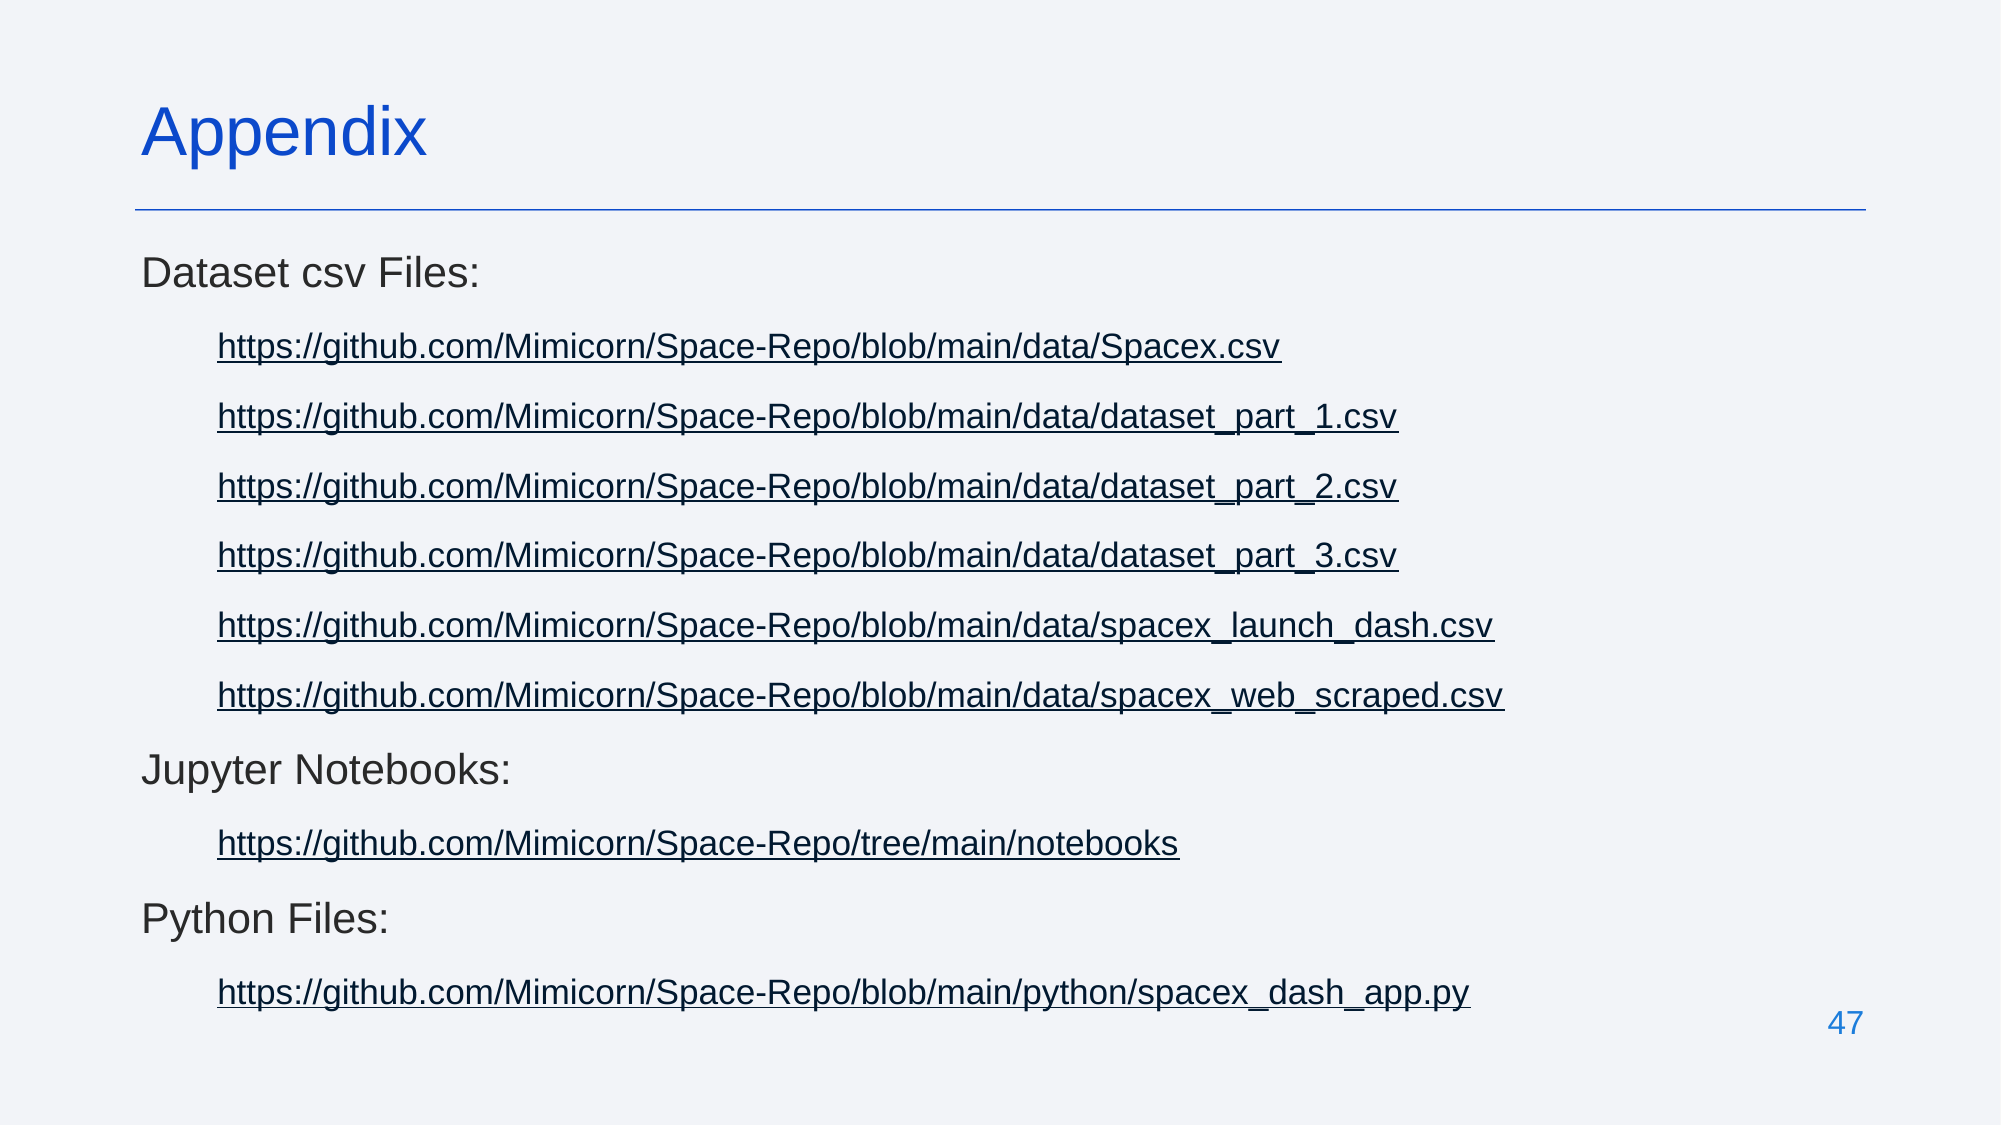

Appendix
Dataset csv Files:
https://github.com/Mimicorn/Space-Repo/blob/main/data/Spacex.csv
https://github.com/Mimicorn/Space-Repo/blob/main/data/dataset_part_1.csv
https://github.com/Mimicorn/Space-Repo/blob/main/data/dataset_part_2.csv
https://github.com/Mimicorn/Space-Repo/blob/main/data/dataset_part_3.csv
https://github.com/Mimicorn/Space-Repo/blob/main/data/spacex_launch_dash.csv
https://github.com/Mimicorn/Space-Repo/blob/main/data/spacex_web_scraped.csv
Jupyter Notebooks:
https://github.com/Mimicorn/Space-Repo/tree/main/notebooks
Python Files:
https://github.com/Mimicorn/Space-Repo/blob/main/python/spacex_dash_app.py

47